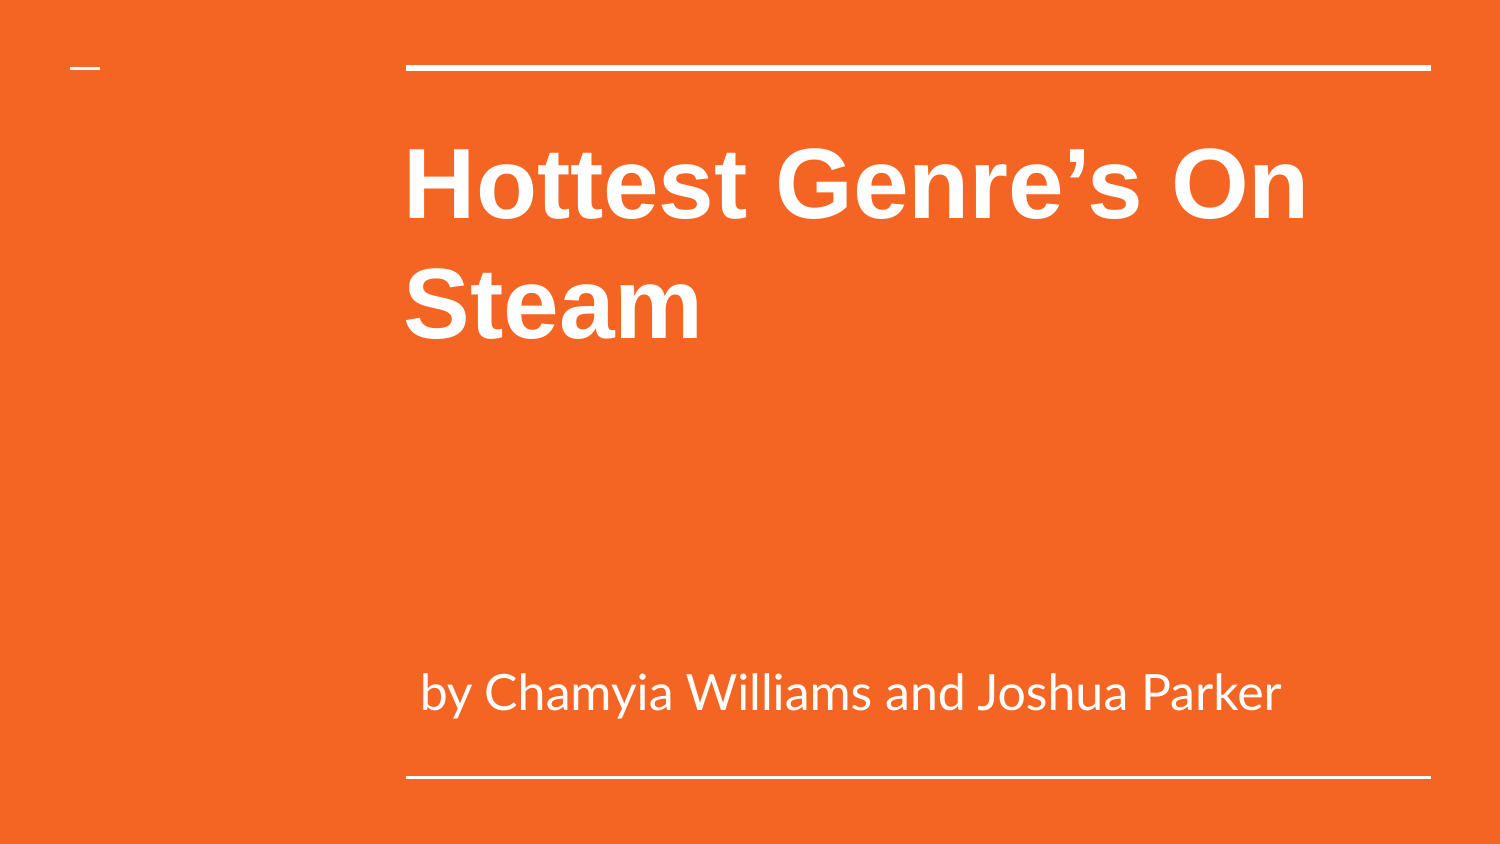

# Hottest Genre’s On Steam
 by Chamyia Williams and Joshua Parker